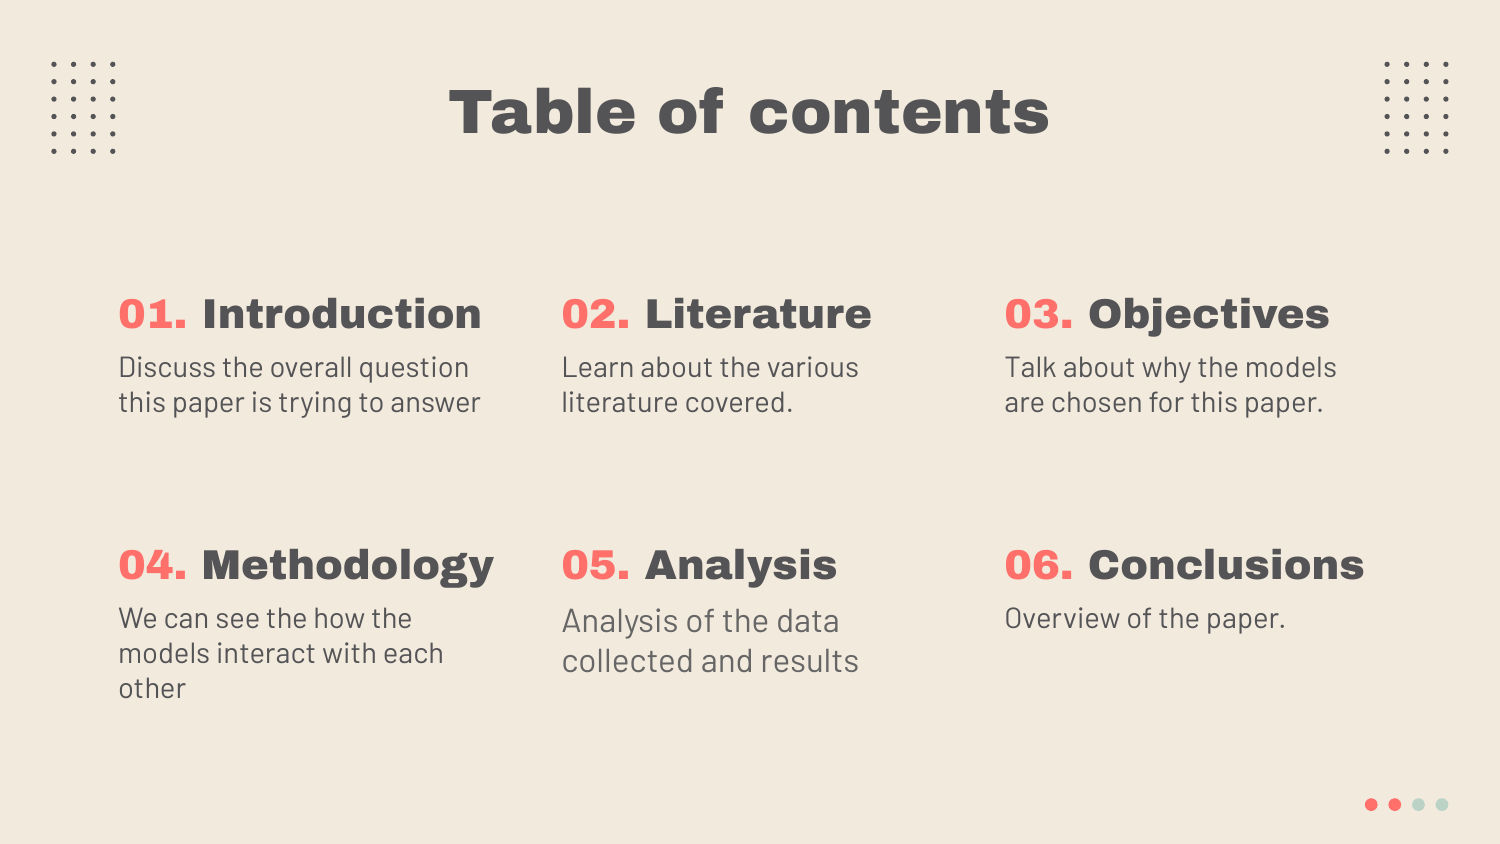

Table of contents
# 01. Introduction
02. Literature
03. Objectives
Discuss the overall question this paper is trying to answer
Learn about the various literature covered.
Talk about why the models are chosen for this paper.
04. Methodology
05. Analysis
06. Conclusions
We can see the how the models interact with each other
Analysis of the data collected and results
Overview of the paper.